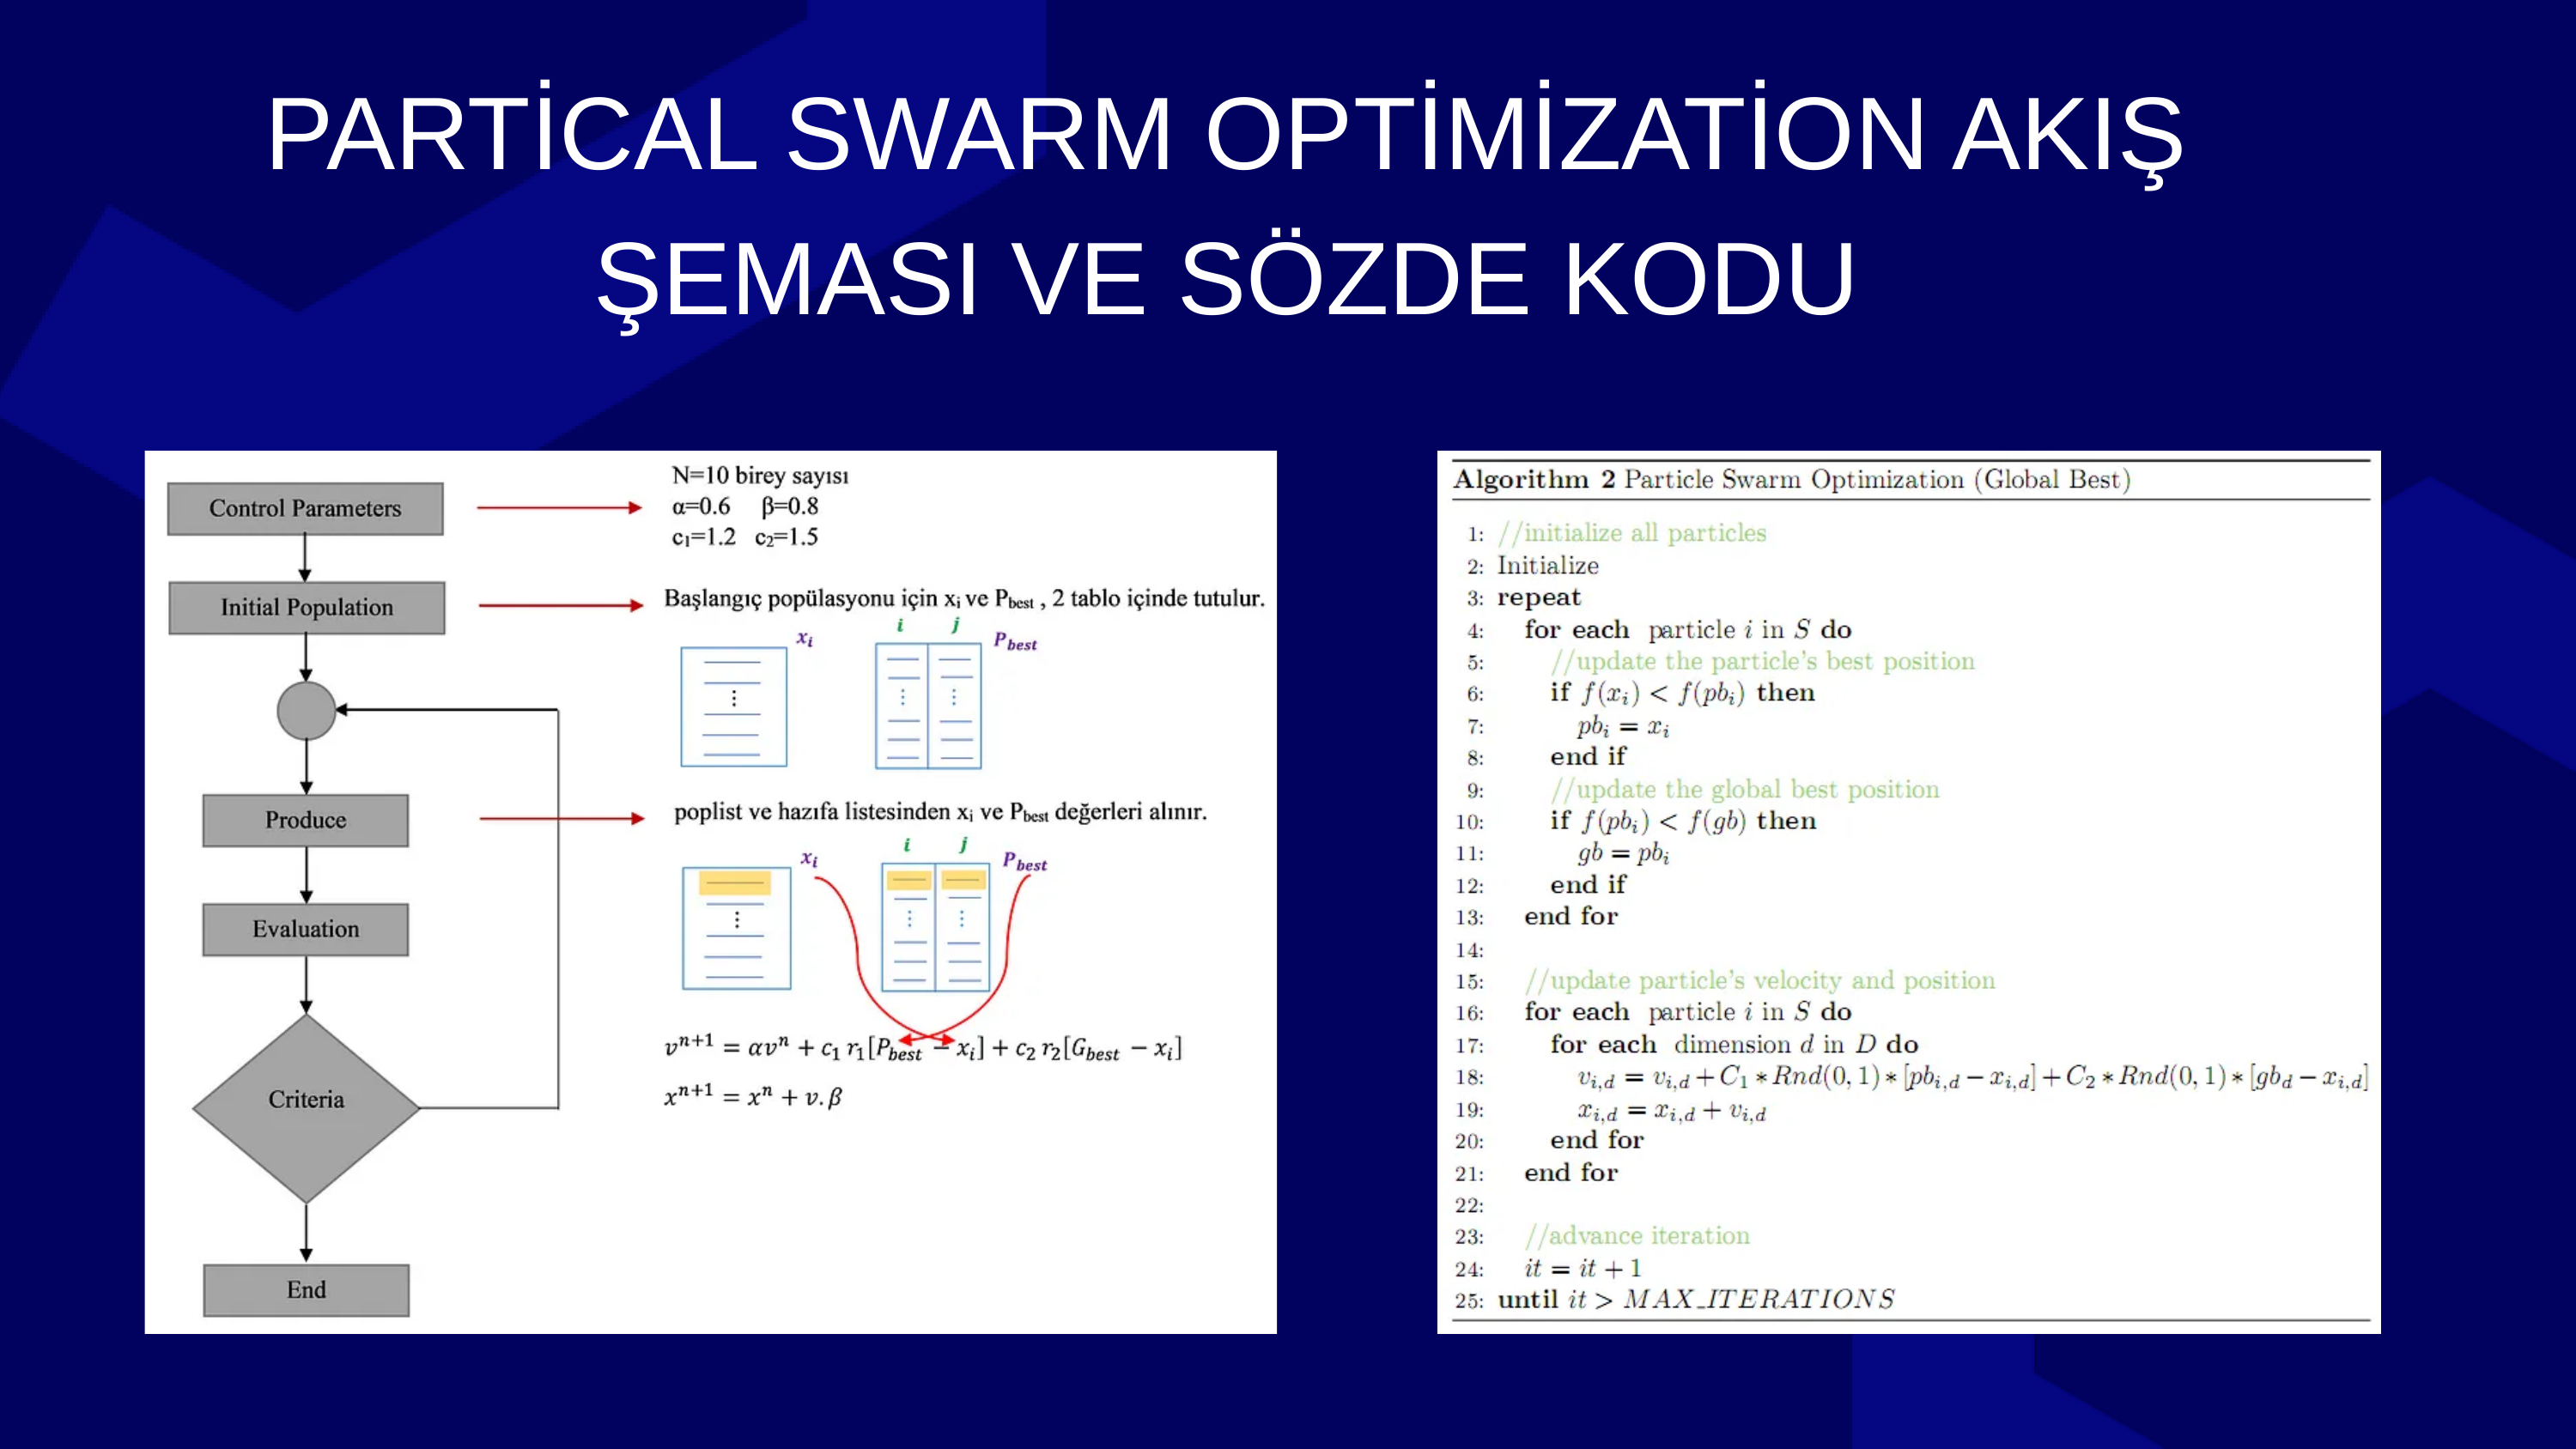

PARTİCAL SWARM OPTİMİZATİON AKIŞ ŞEMASI VE SÖZDE KODU